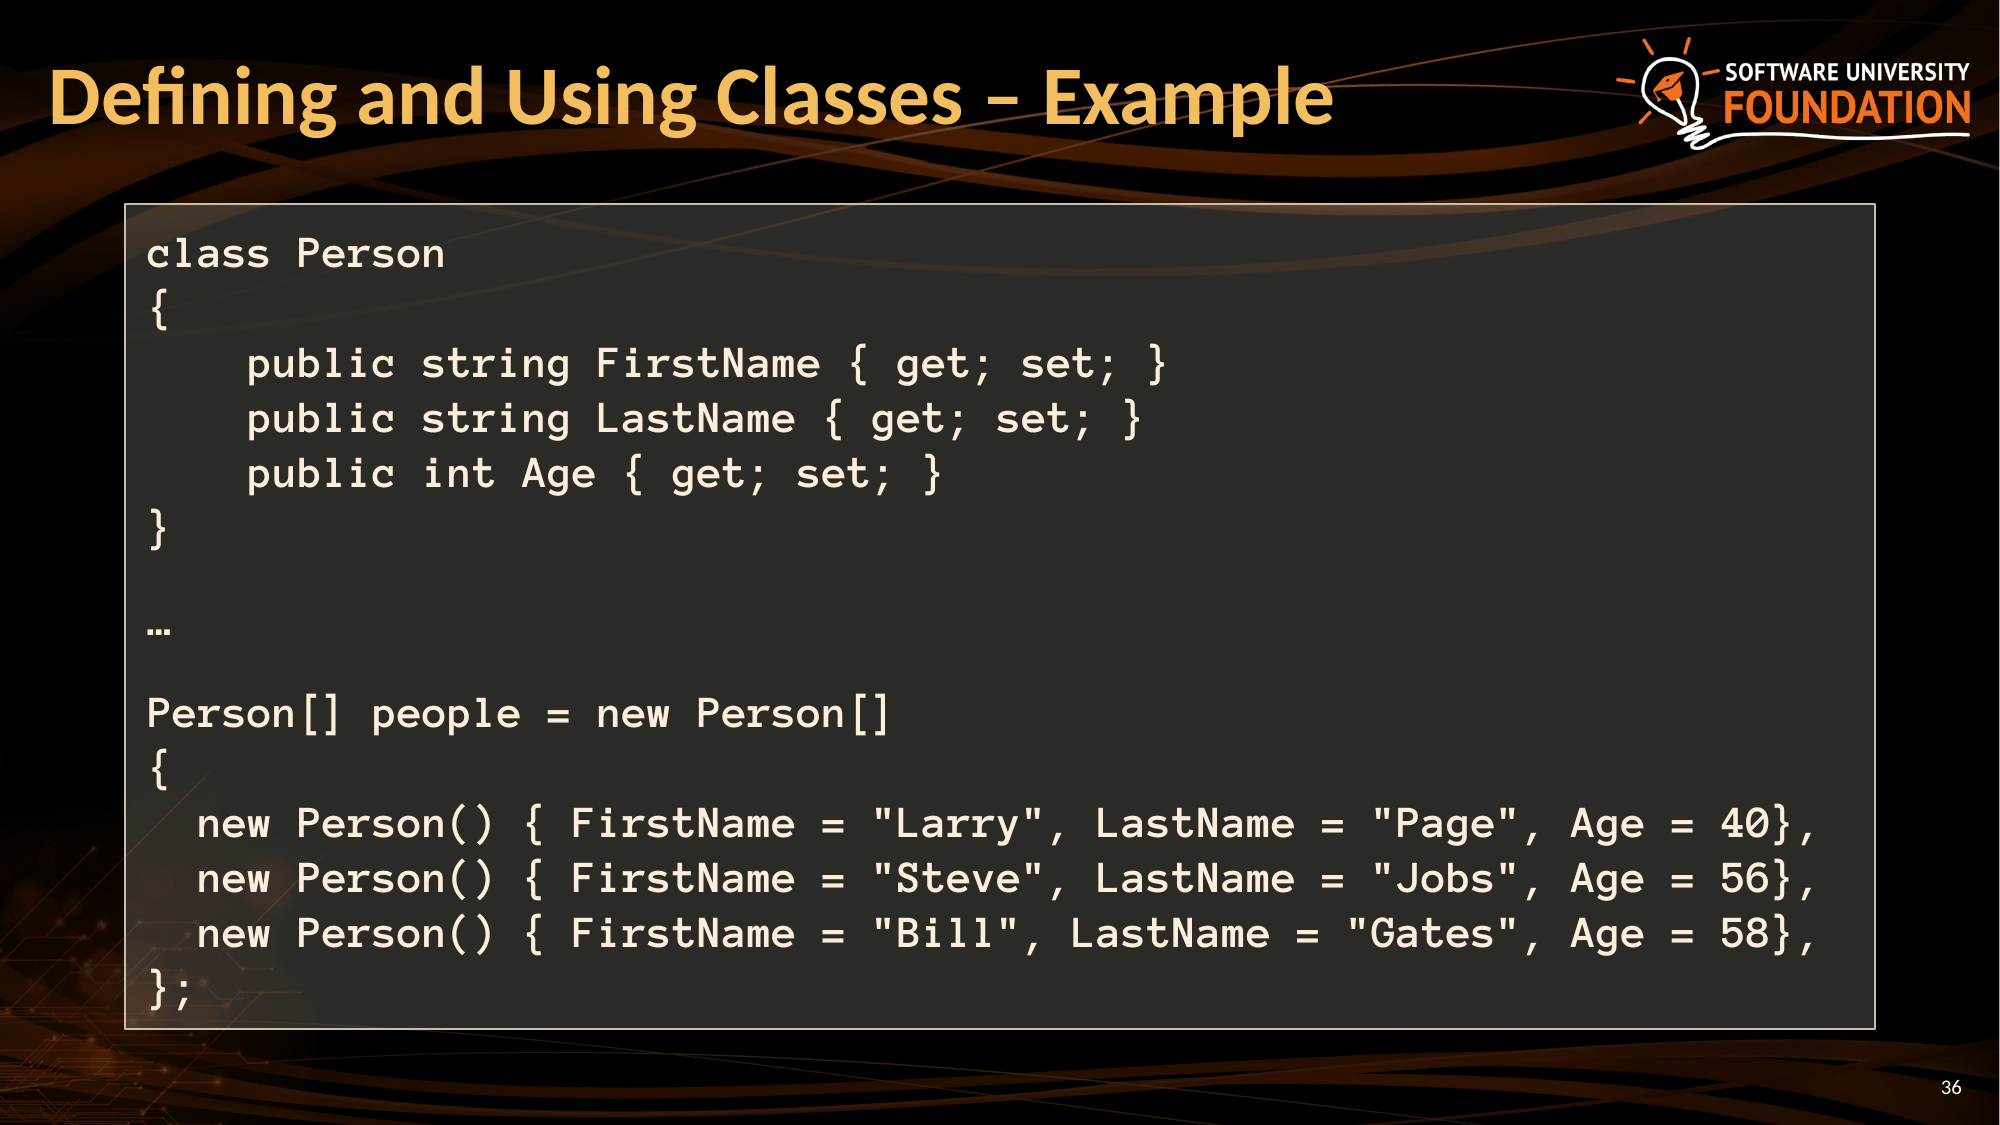

# Defining and Using Classes – Example
class Person
{
    public string FirstName { get; set; }
    public string LastName { get; set; }
    public int Age { get; set; }
}
…
Person[] people = new Person[]
{
  new Person() { FirstName = "Larry", LastName = "Page", Age = 40},
  new Person() { FirstName = "Steve", LastName = "Jobs", Age = 56},
  new Person() { FirstName = "Bill", LastName = "Gates", Age = 58},
};
36